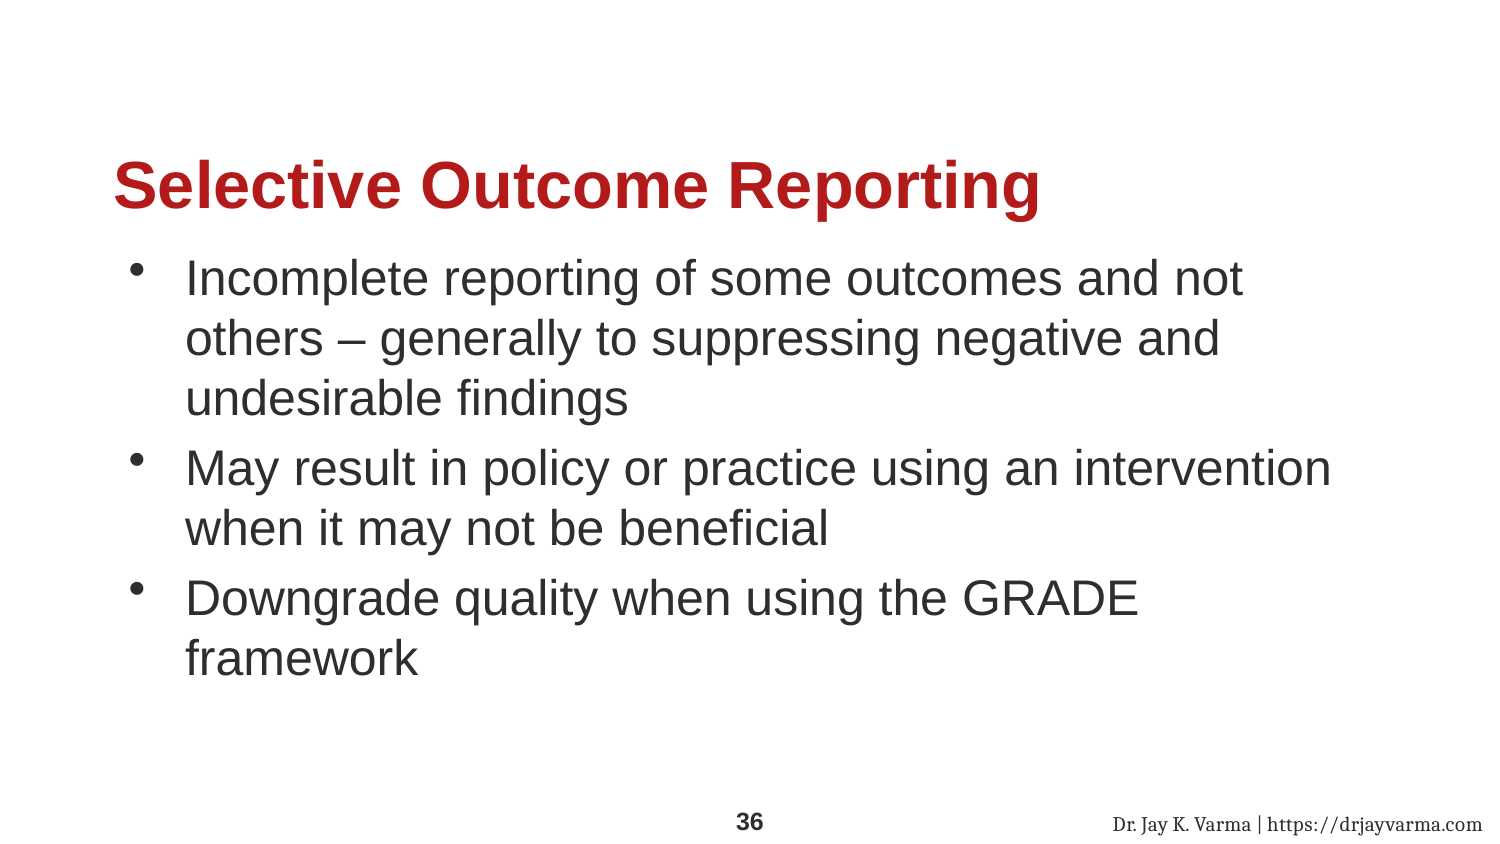

# Selective Outcome Reporting
Incomplete reporting of some outcomes and not others – generally to suppressing negative and undesirable findings
May result in policy or practice using an intervention when it may not be beneficial
Downgrade quality when using the GRADE framework
Dr. Jay K. Varma | https://drjayvarma.com